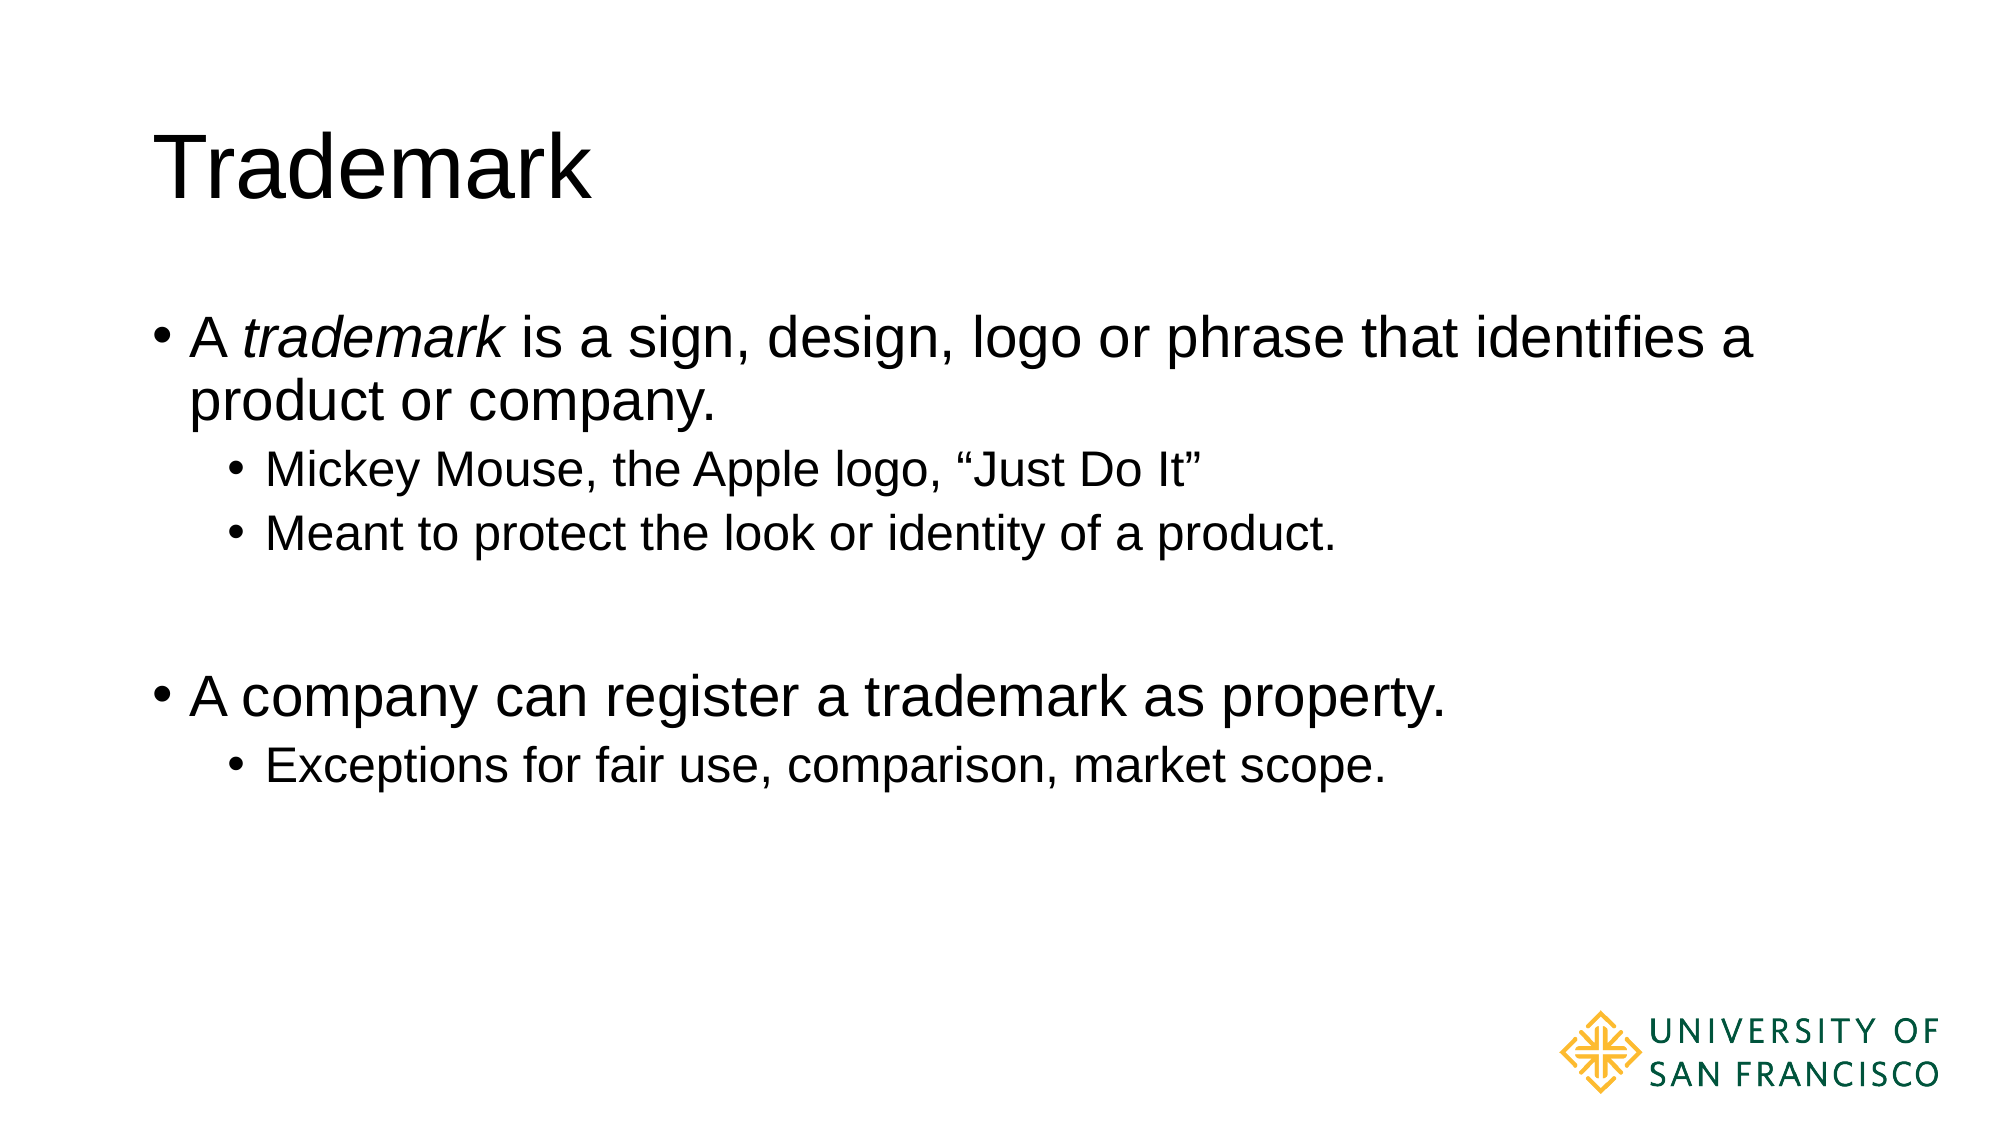

# Trademark
A trademark is a sign, design, logo or phrase that identifies a product or company.
Mickey Mouse, the Apple logo, “Just Do It”
Meant to protect the look or identity of a product.

A company can register a trademark as property.
Exceptions for fair use, comparison, market scope.